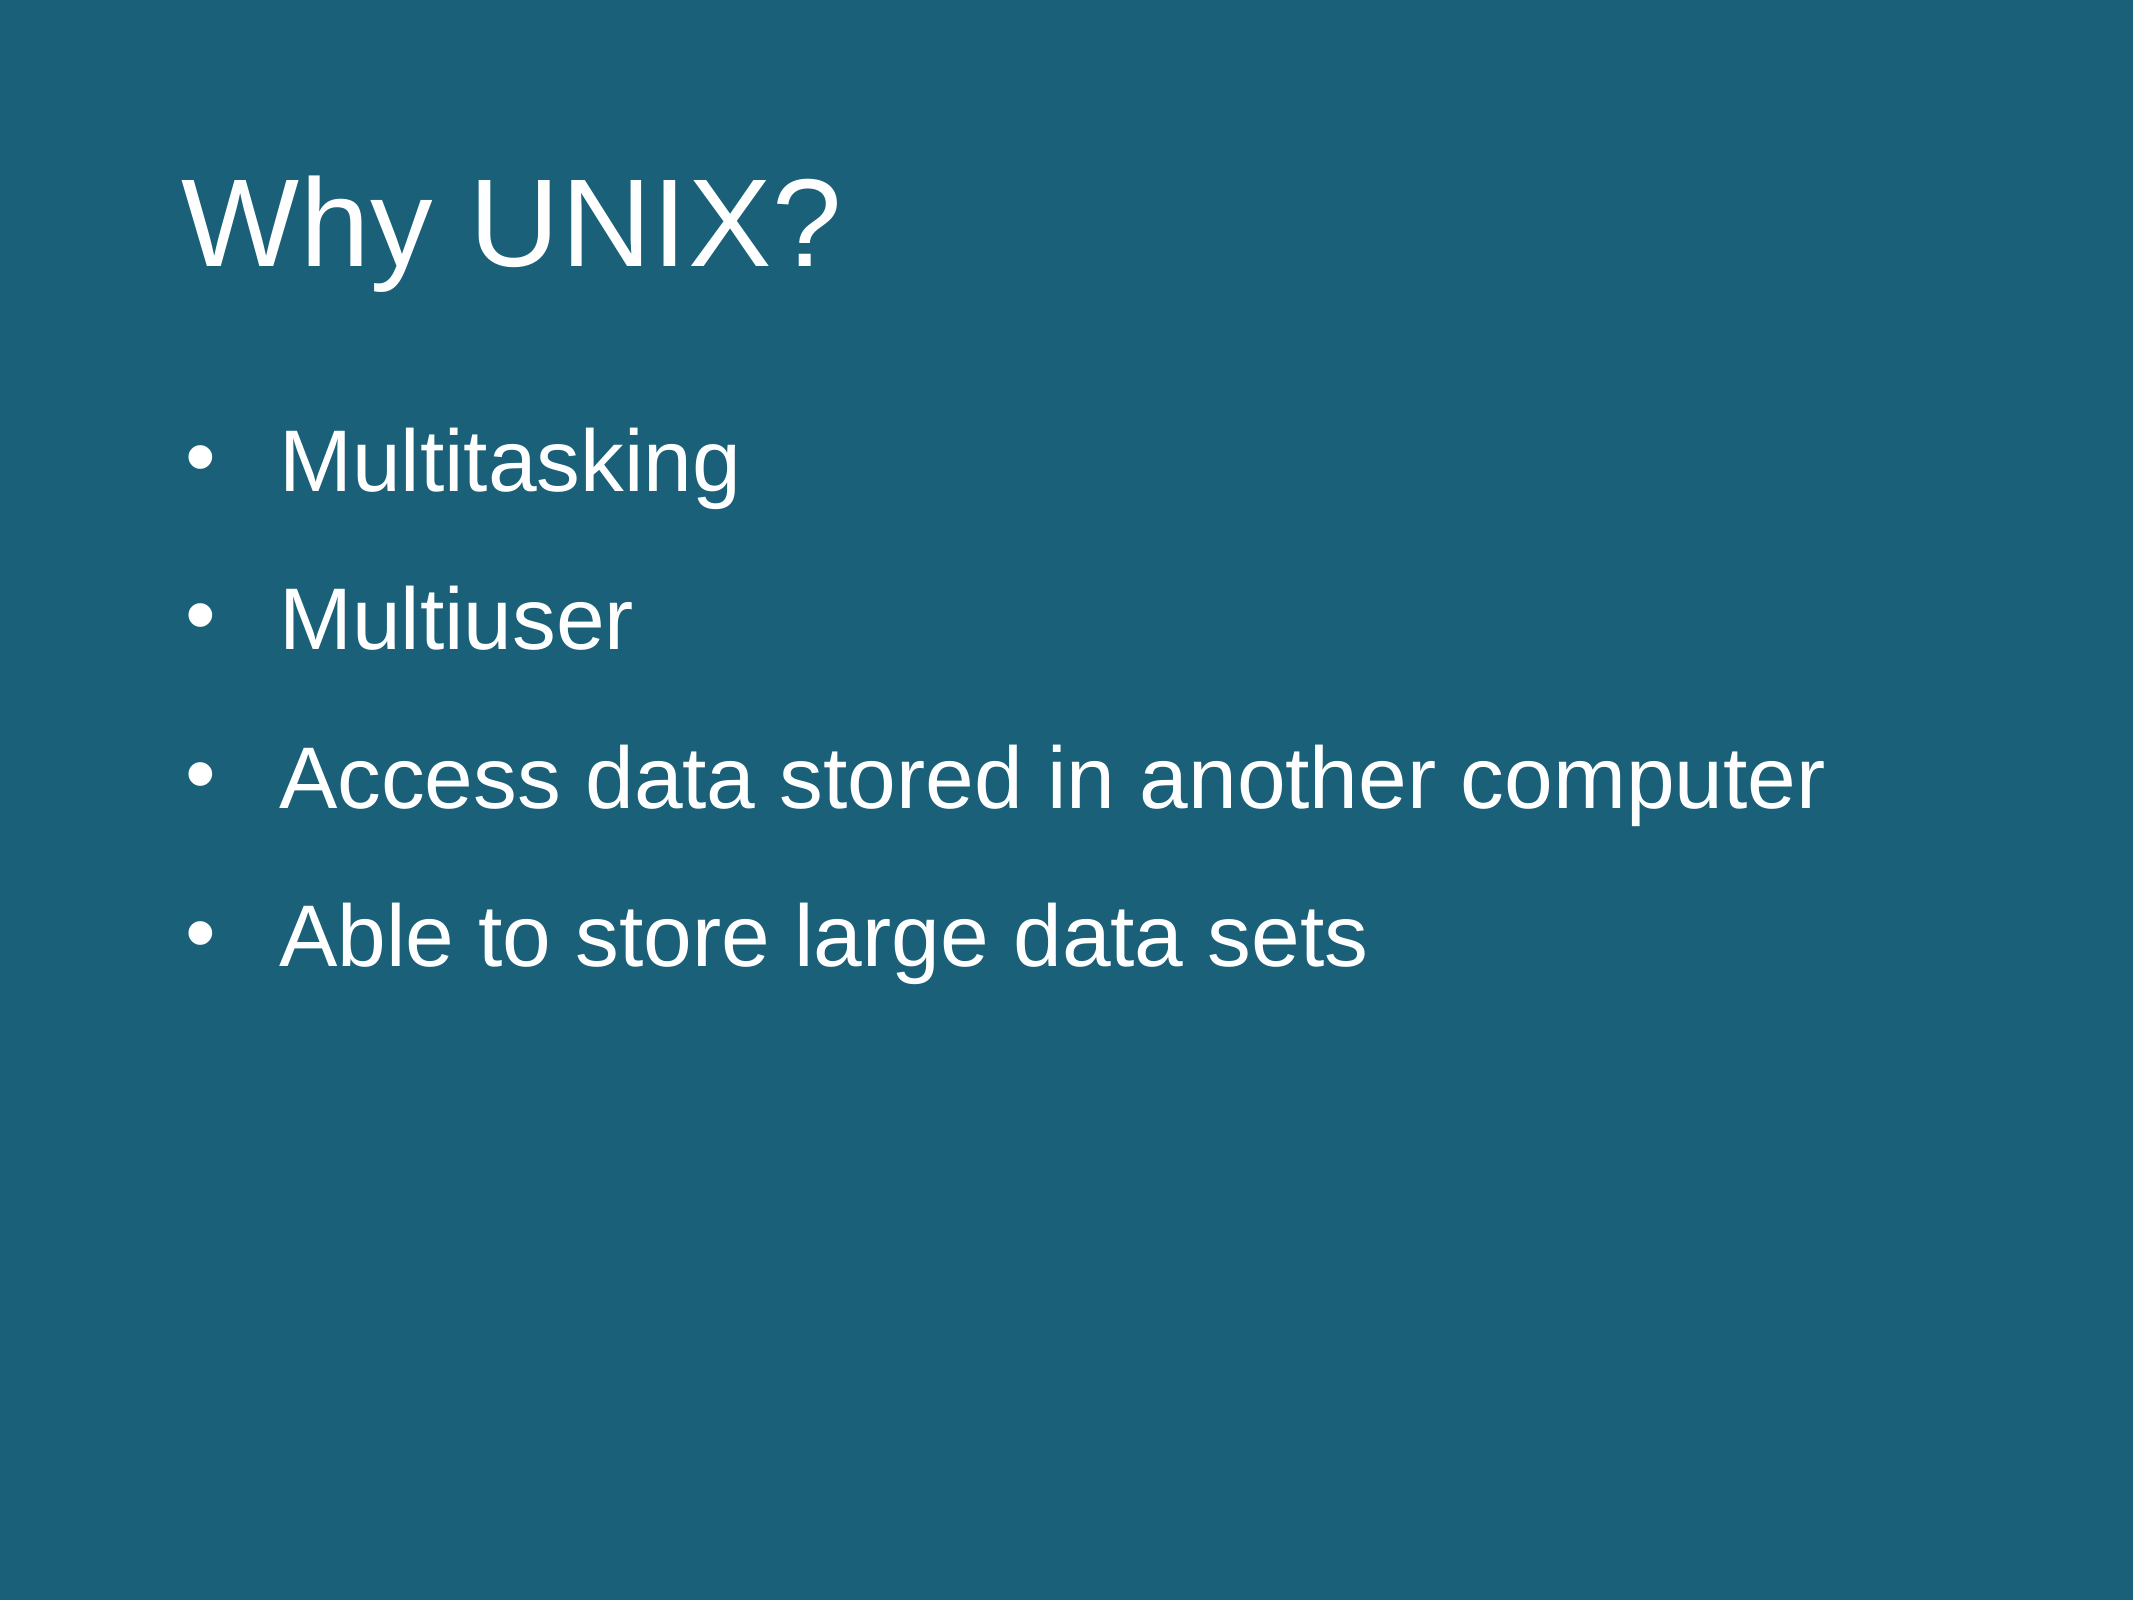

Why UNIX?

Multitasking
Multiuser
Access data stored in another computer
Able to store large data sets